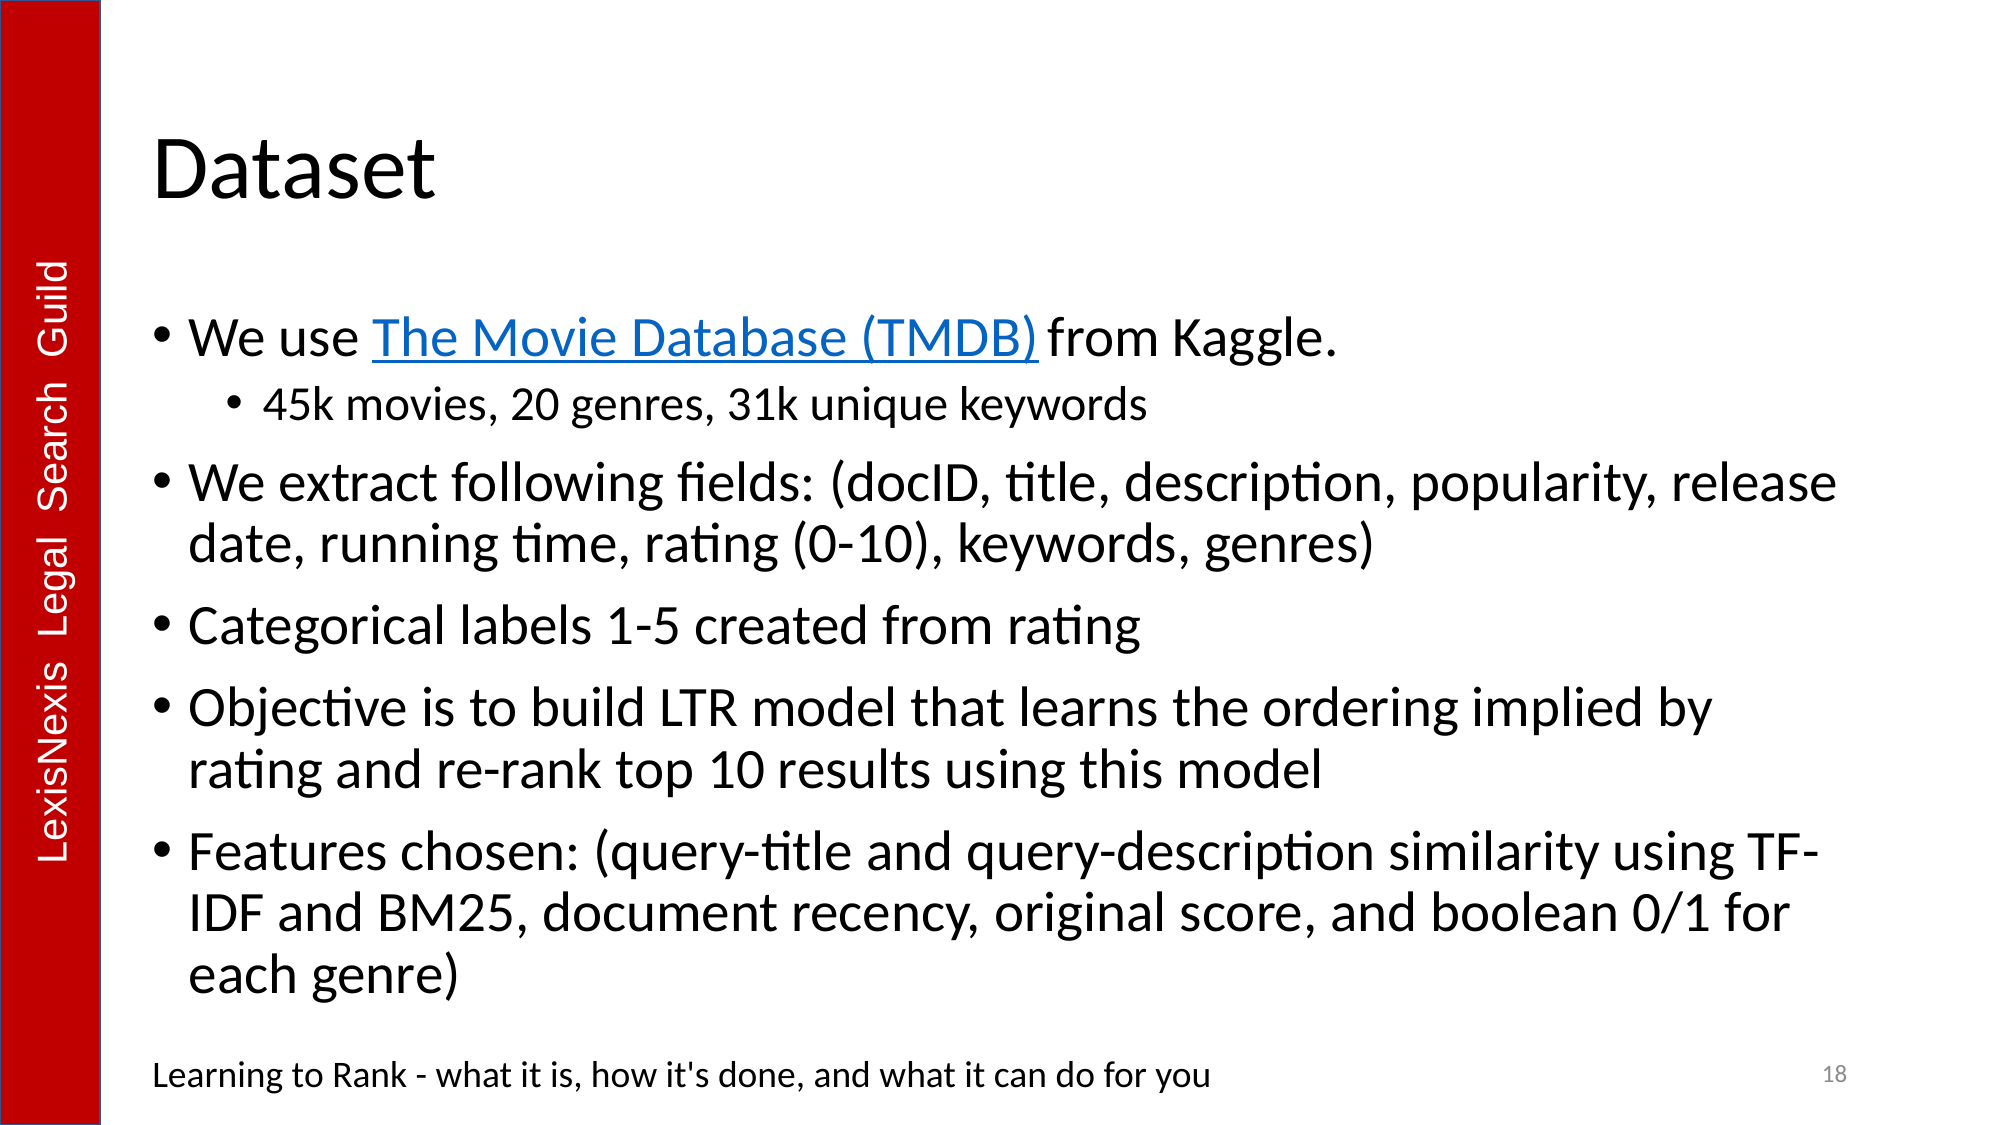

# Dataset
We use The Movie Database (TMDB) from Kaggle.
45k movies, 20 genres, 31k unique keywords
We extract following fields: (docID, title, description, popularity, release date, running time, rating (0-10), keywords, genres)
Categorical labels 1-5 created from rating
Objective is to build LTR model that learns the ordering implied by rating and re-rank top 10 results using this model
Features chosen: (query-title and query-description similarity using TF-IDF and BM25, document recency, original score, and boolean 0/1 for each genre)
Learning to Rank - what it is, how it's done, and what it can do for you
18